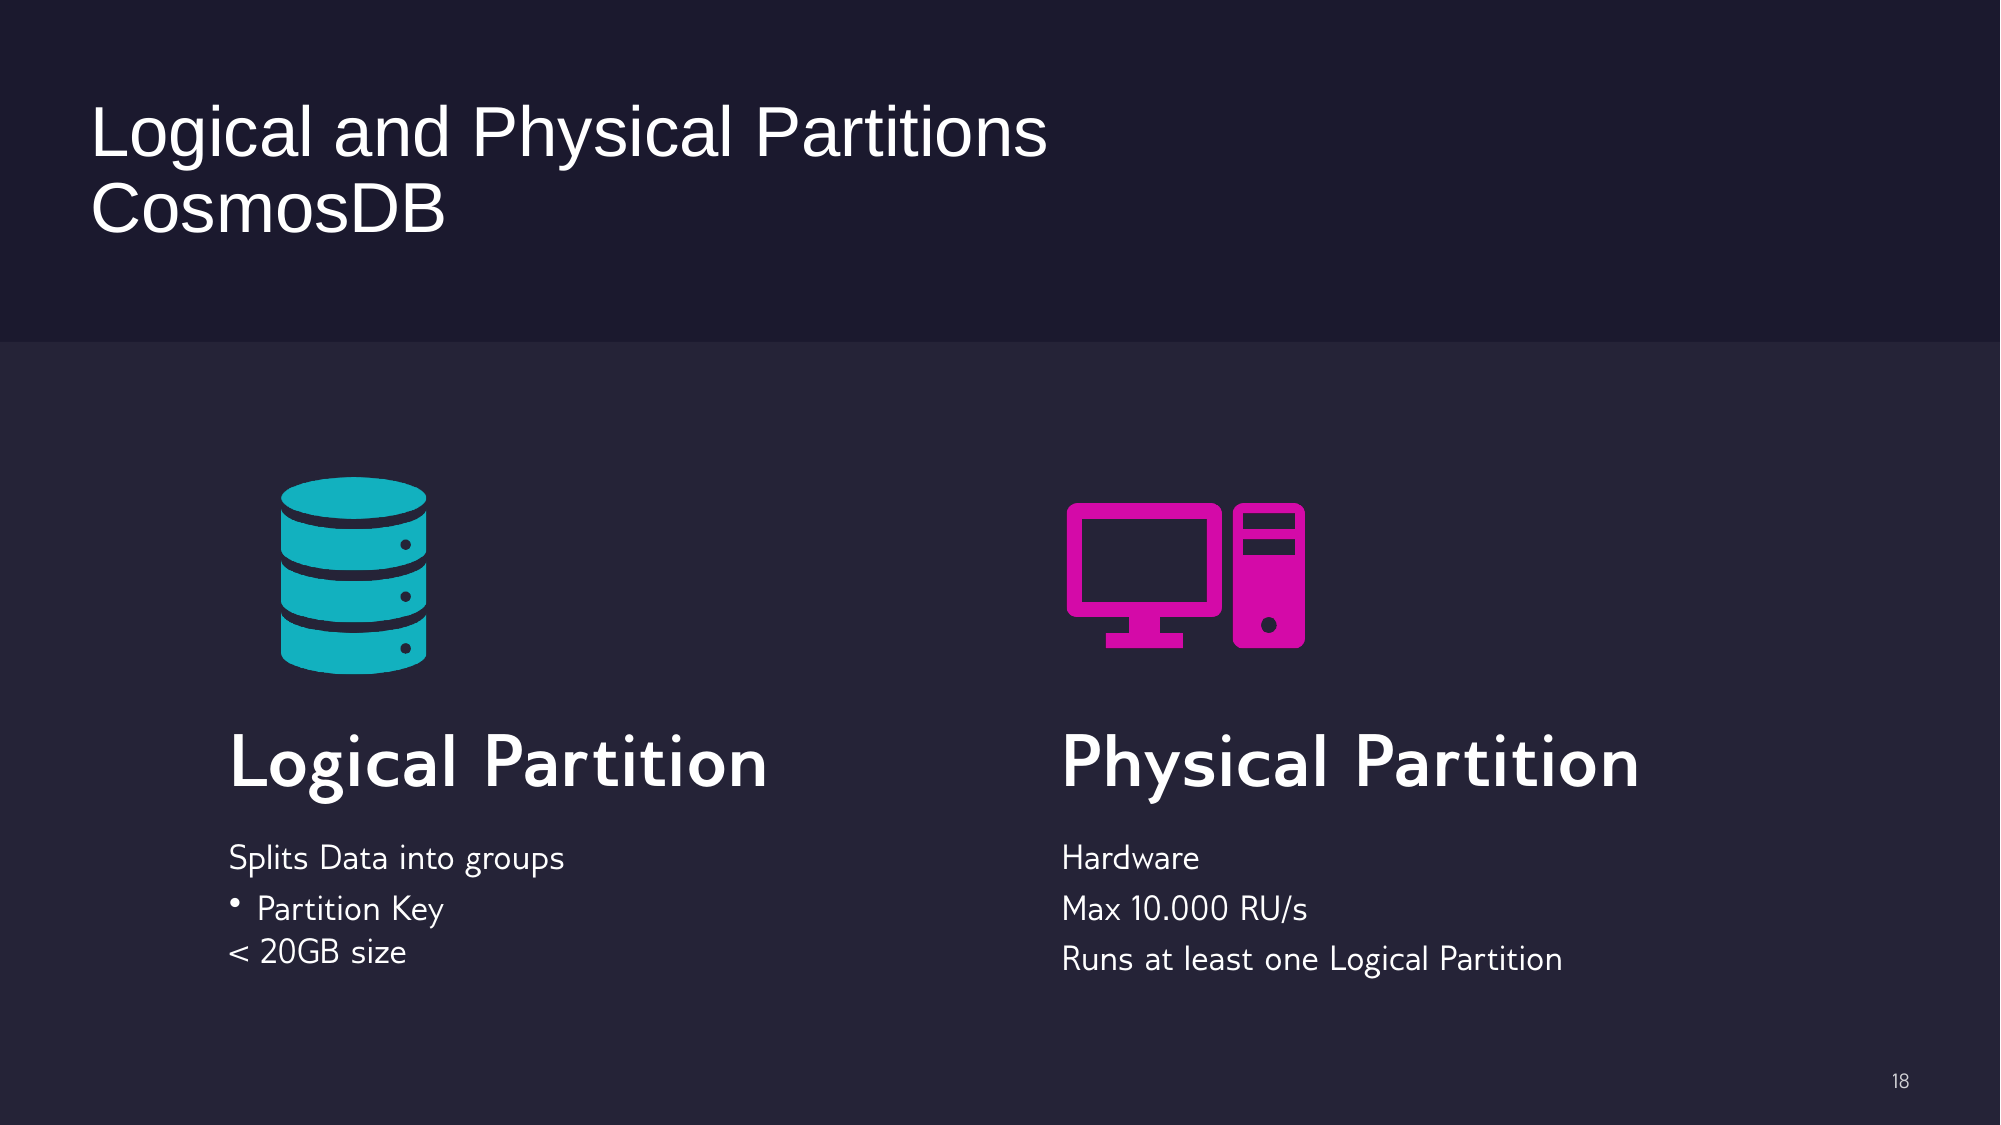

# Logical and Physical Partitions CosmosDB

Logical Partition
Splits Data into groups
Partition Key
< 20GB size
Physical Partition
Hardware
Max 10.000 RU/s
Runs at least one Logical Partition

18